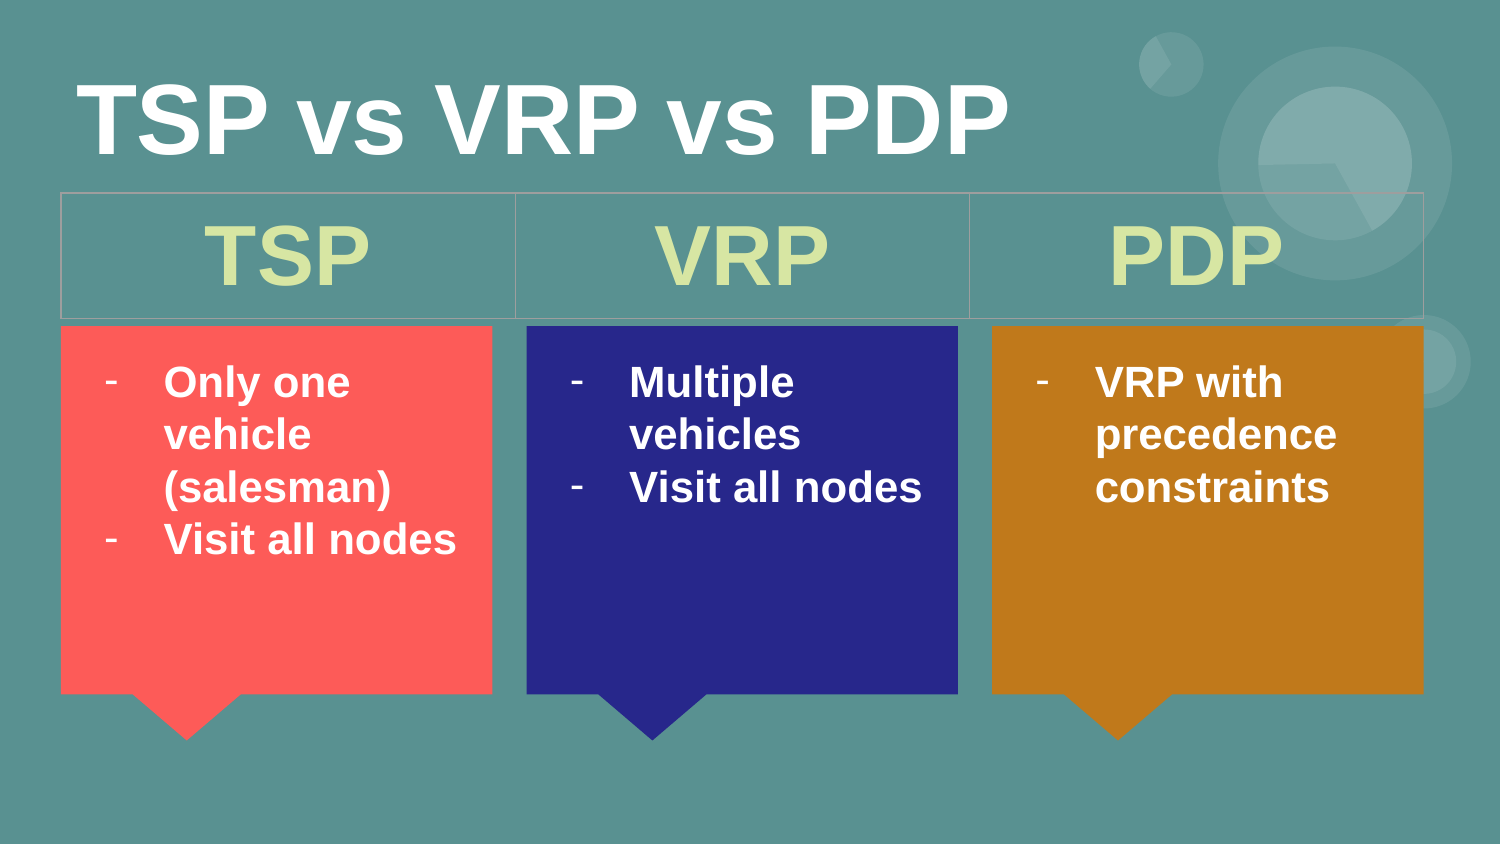

# TSP vs VRP vs PDP
| TSP | VRP | PDP |
| --- | --- | --- |

Only one vehicle (salesman)
Visit all nodes
Multiple vehicles
Visit all nodes

VRP with precedence constraints